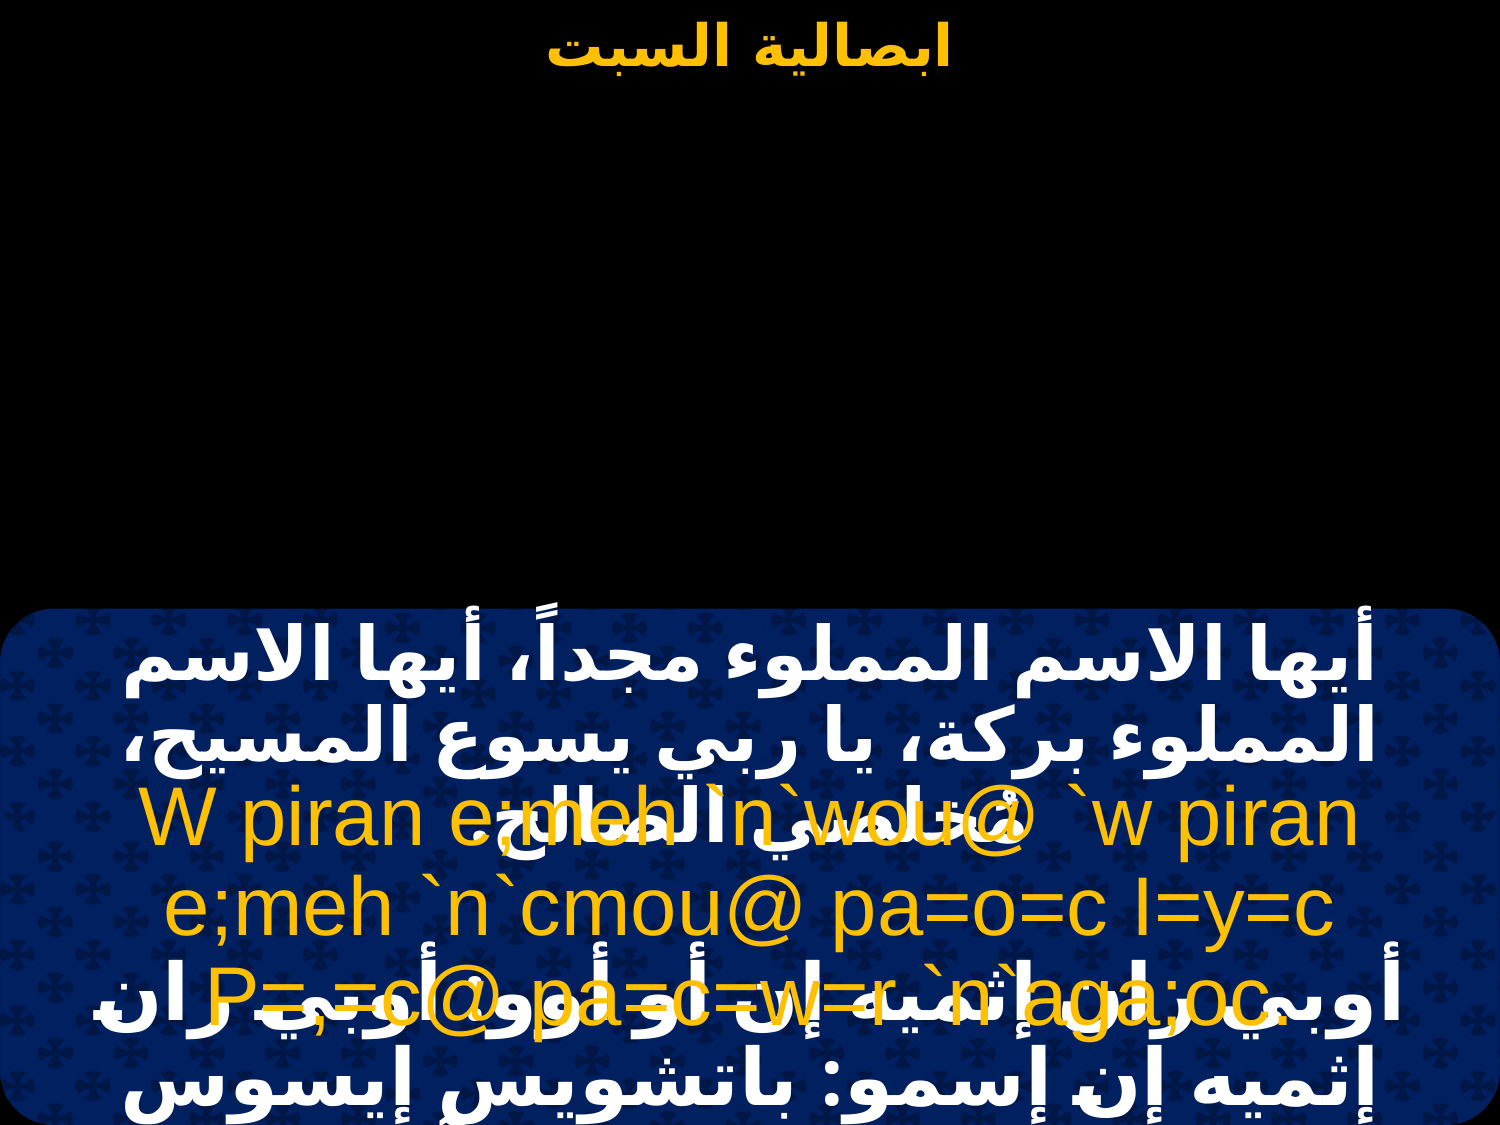

#
أيها الاسم المملوء مجداً، أيها الاسم المملوء بركة، يا ربي يسوع المسيح، مُخلصي الصالح.
W piran e;meh `n`wou@ `w piran e;meh `n`cmou@ pa=o=c I=y=c P=,=c@ pa=c=w=r `n`aga;oc.
أوبي ران إثميه إن أو أوو: أوبي ران إثميه إن إسمو: باتشويس إيسوس بخرستوس: باسوتير إن آغاثوس.